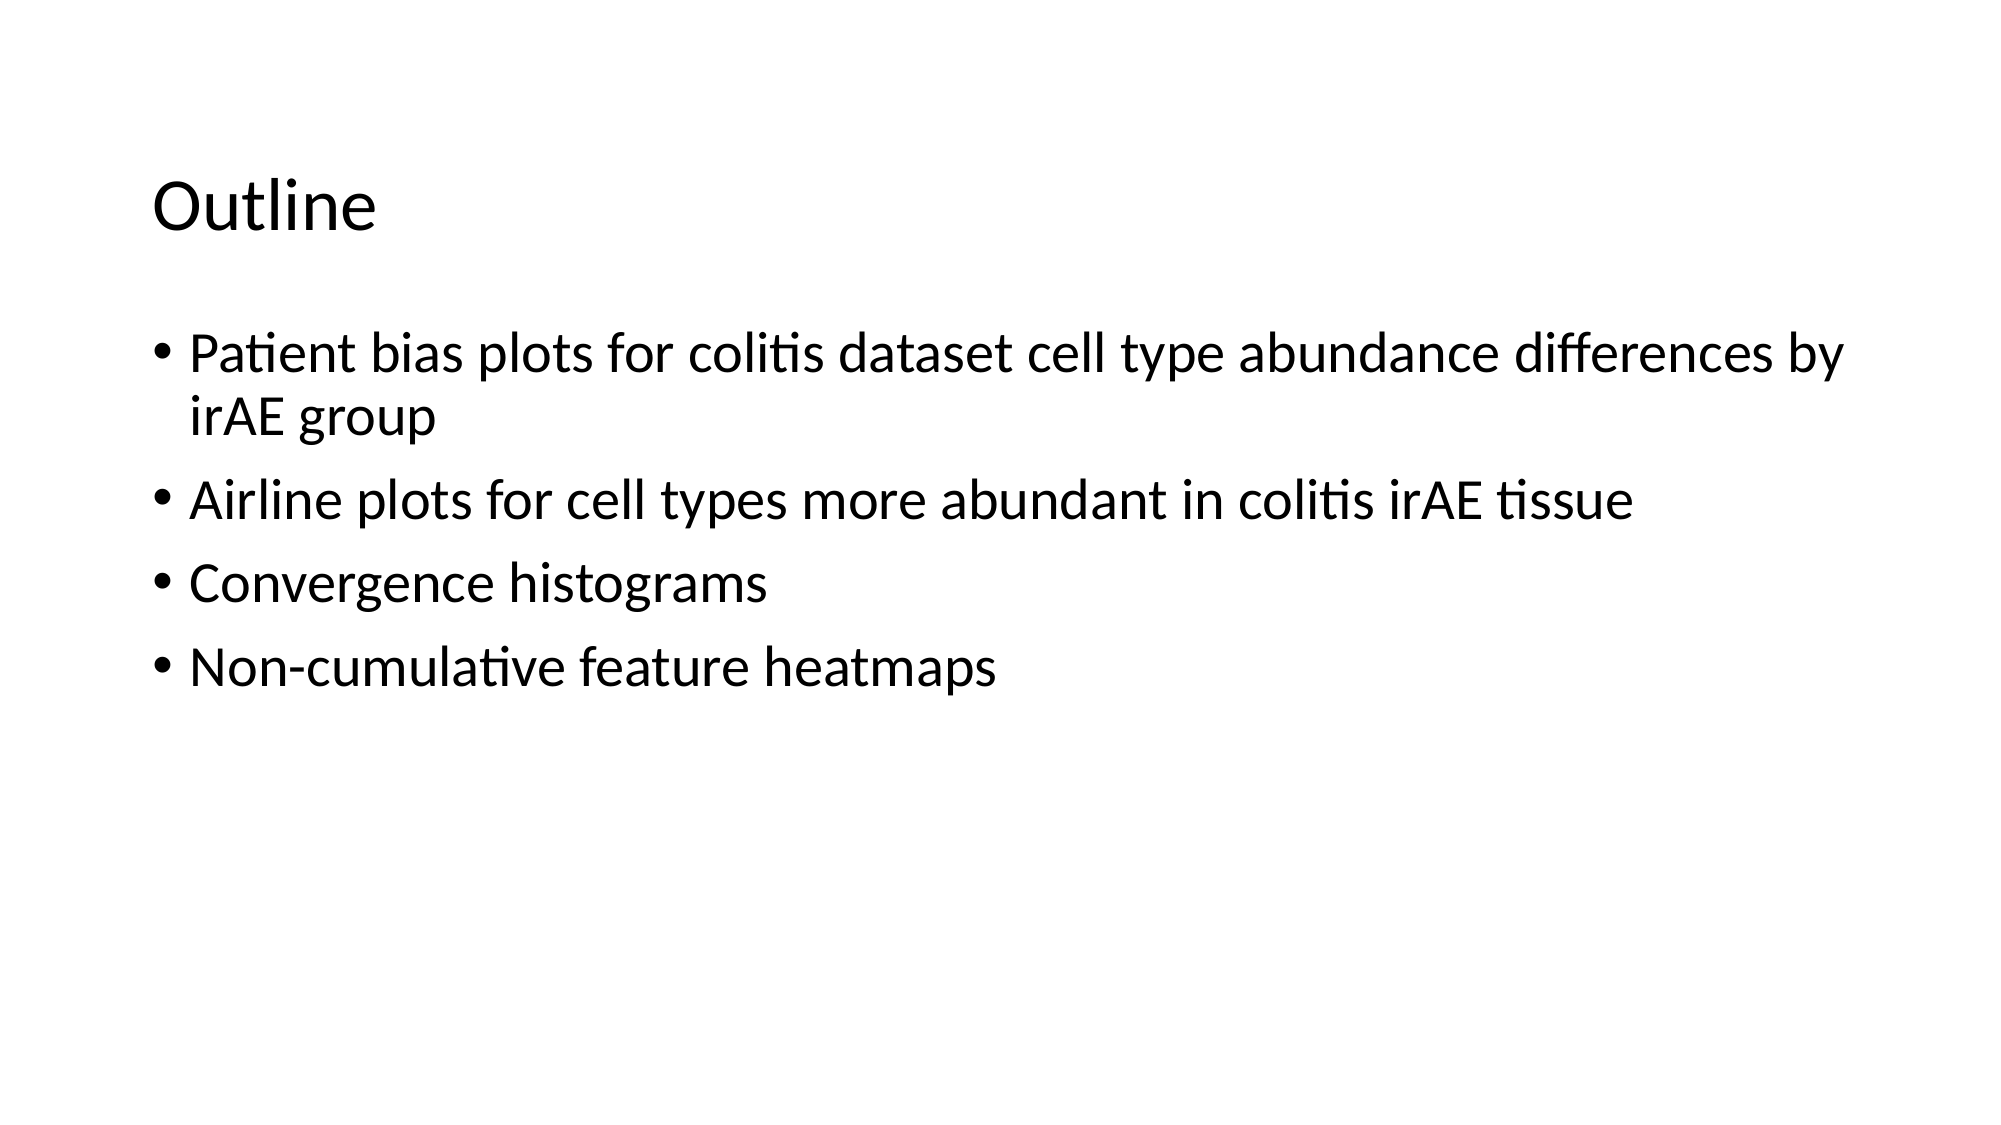

# Outline
Patient bias plots for colitis dataset cell type abundance differences by irAE group
Airline plots for cell types more abundant in colitis irAE tissue
Convergence histograms
Non-cumulative feature heatmaps